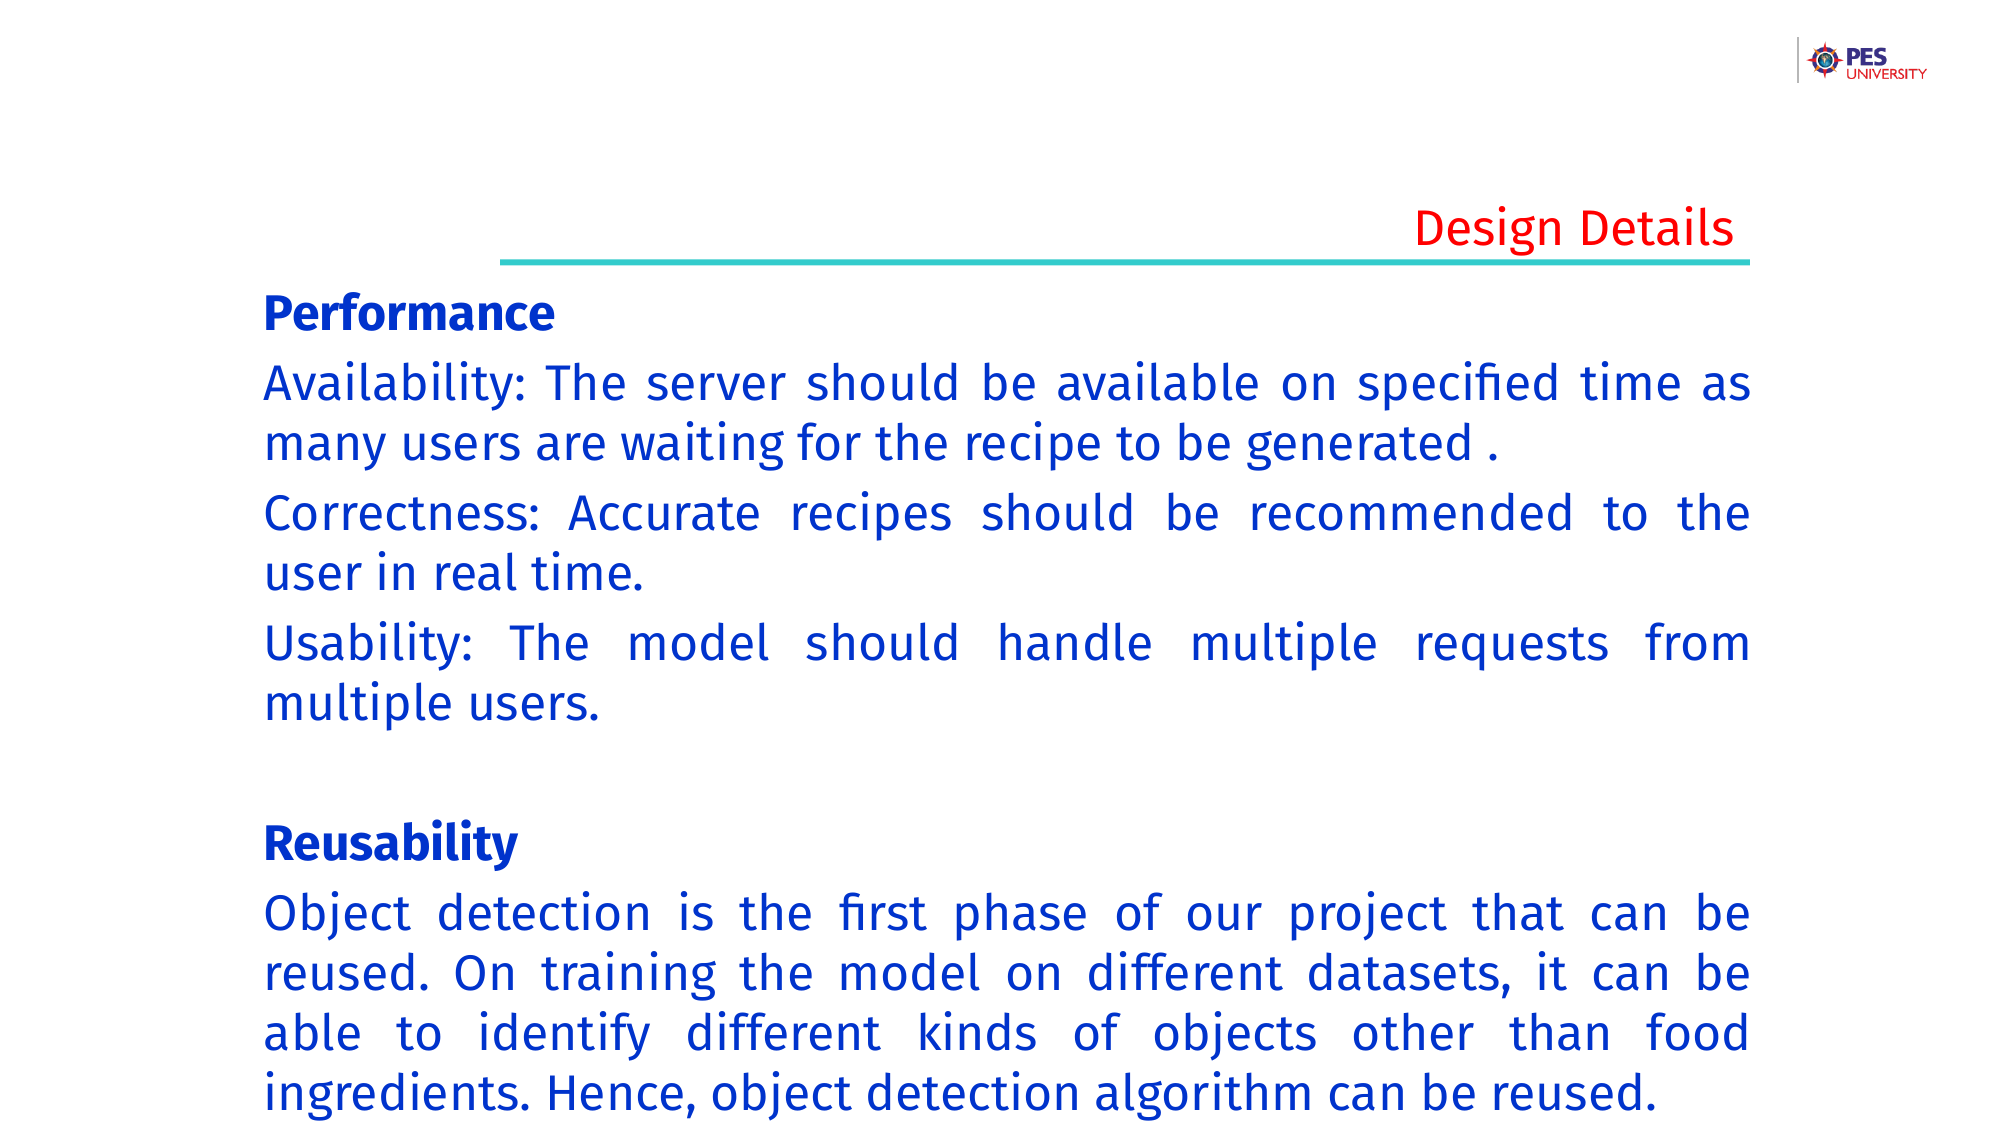

Design Details

Performance
Availability: The server should be available on specified time as many users are waiting for the recipe to be generated .
Correctness: Accurate recipes should be recommended to the user in real time.
Usability: The model should handle multiple requests from multiple users.

Reusability
Object detection is the first phase of our project that can be reused. On training the model on different datasets, it can be able to identify different kinds of objects other than food ingredients. Hence, object detection algorithm can be reused.